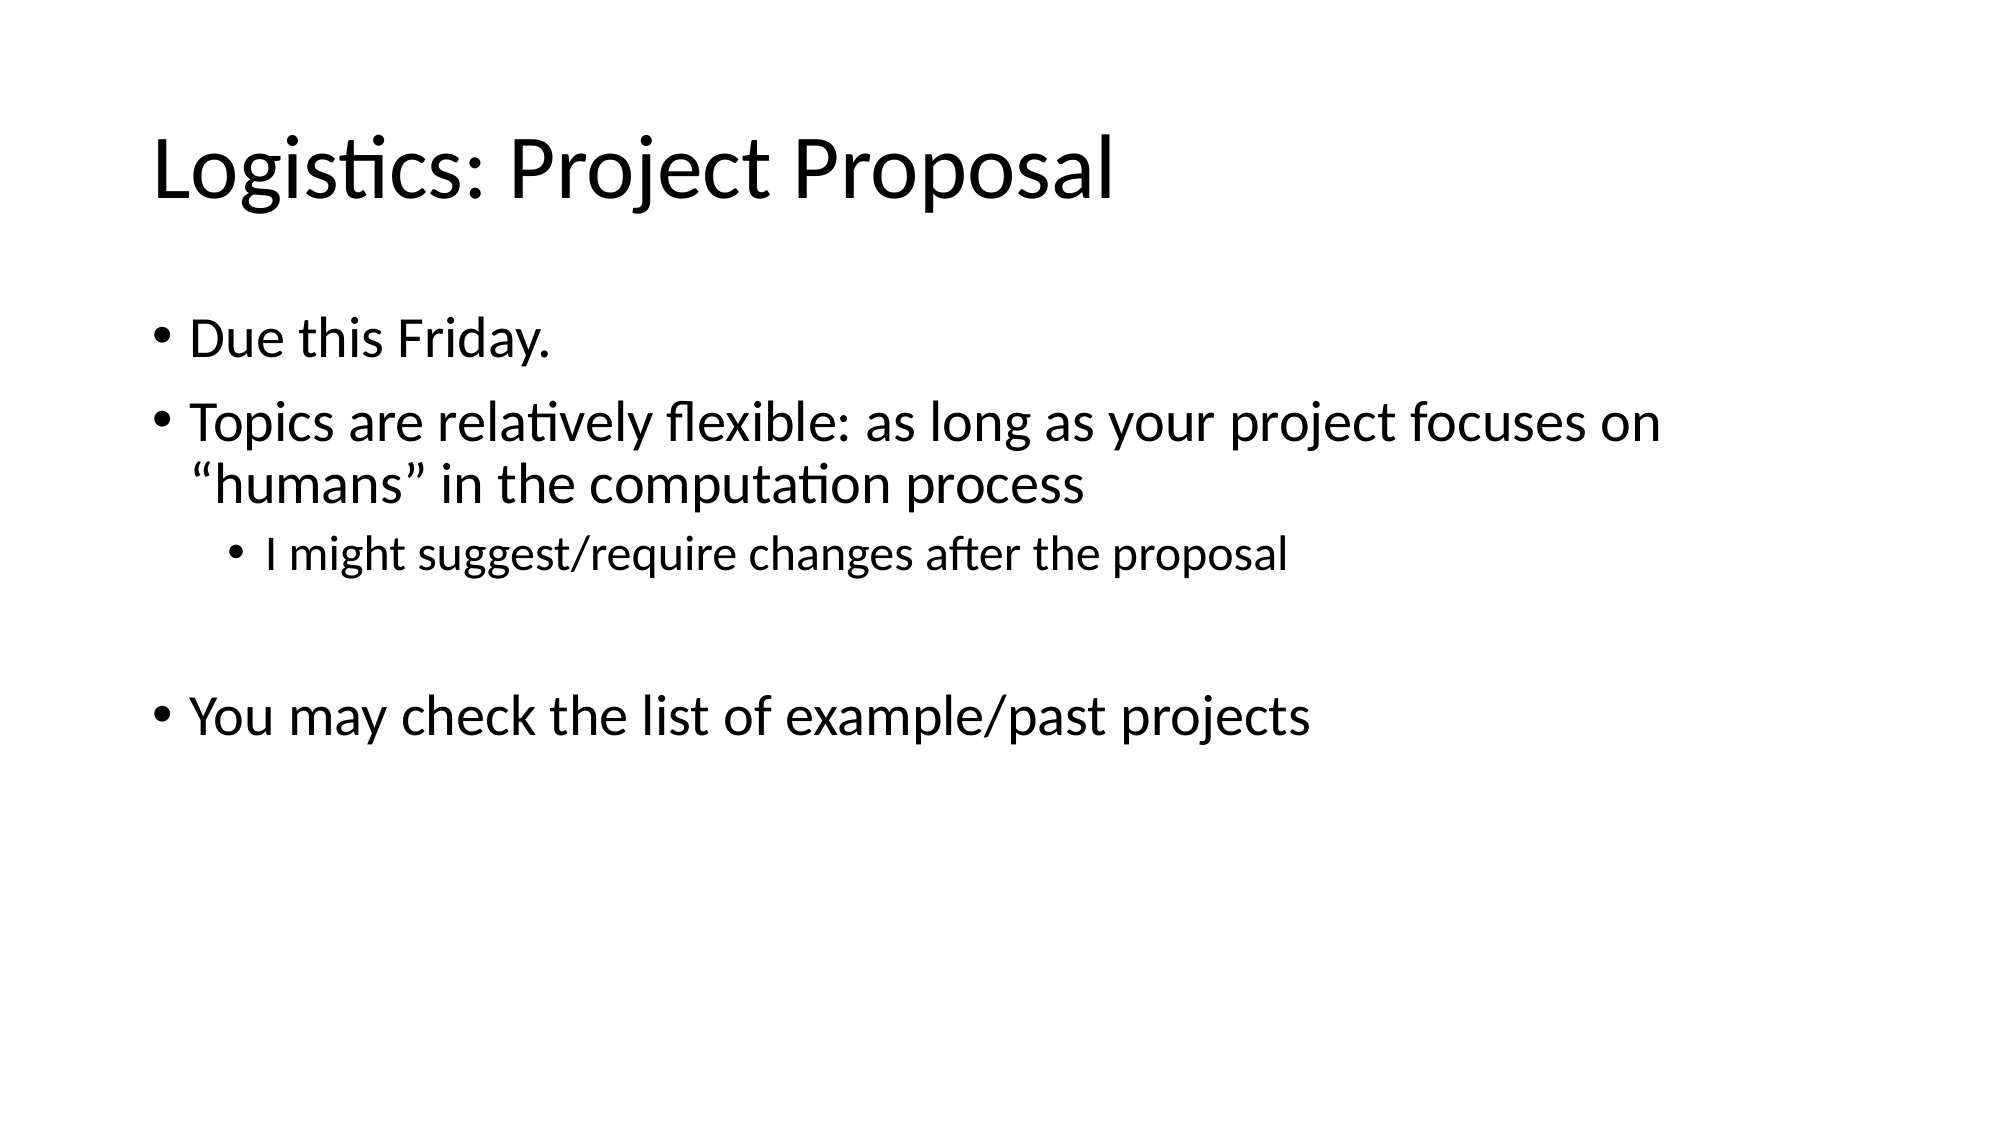

# Logistics: Project Proposal
Due this Friday.
Topics are relatively flexible: as long as your project focuses on “humans” in the computation process
I might suggest/require changes after the proposal

You may check the list of example/past projects